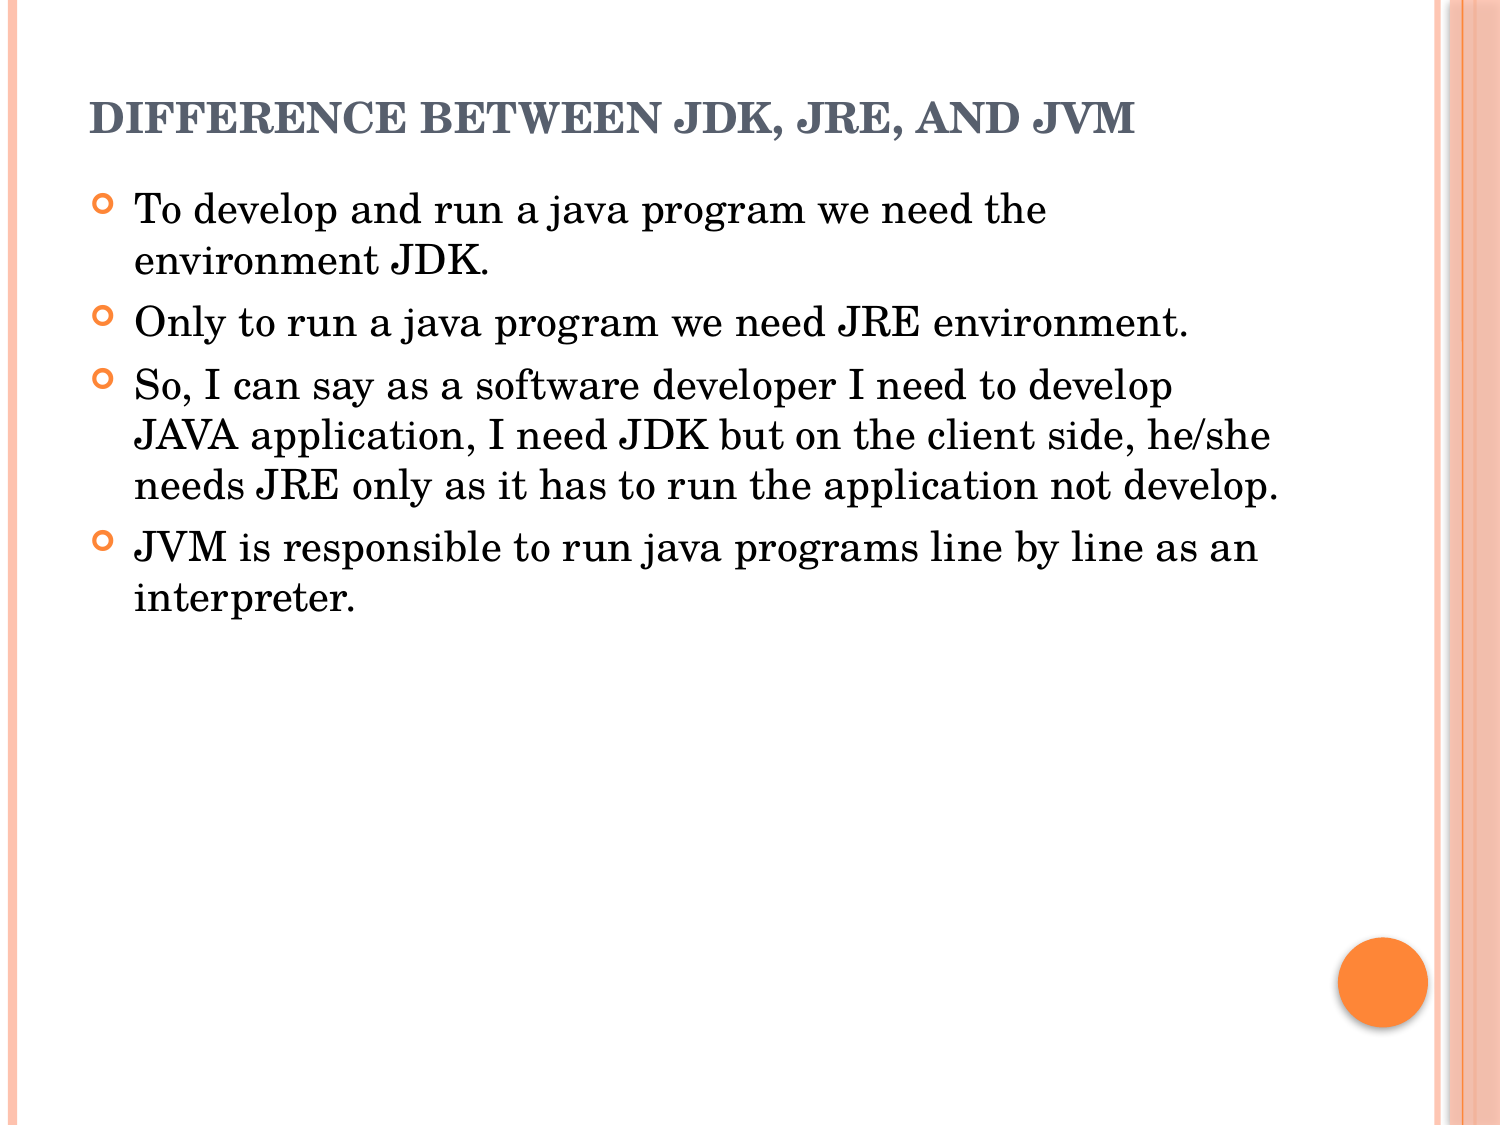

# Difference between JDK, JRE, and JVM
To develop and run a java program we need the environment JDK.
Only to run a java program we need JRE environment.
So, I can say as a software developer I need to develop JAVA application, I need JDK but on the client side, he/she needs JRE only as it has to run the application not develop.
JVM is responsible to run java programs line by line as an interpreter.